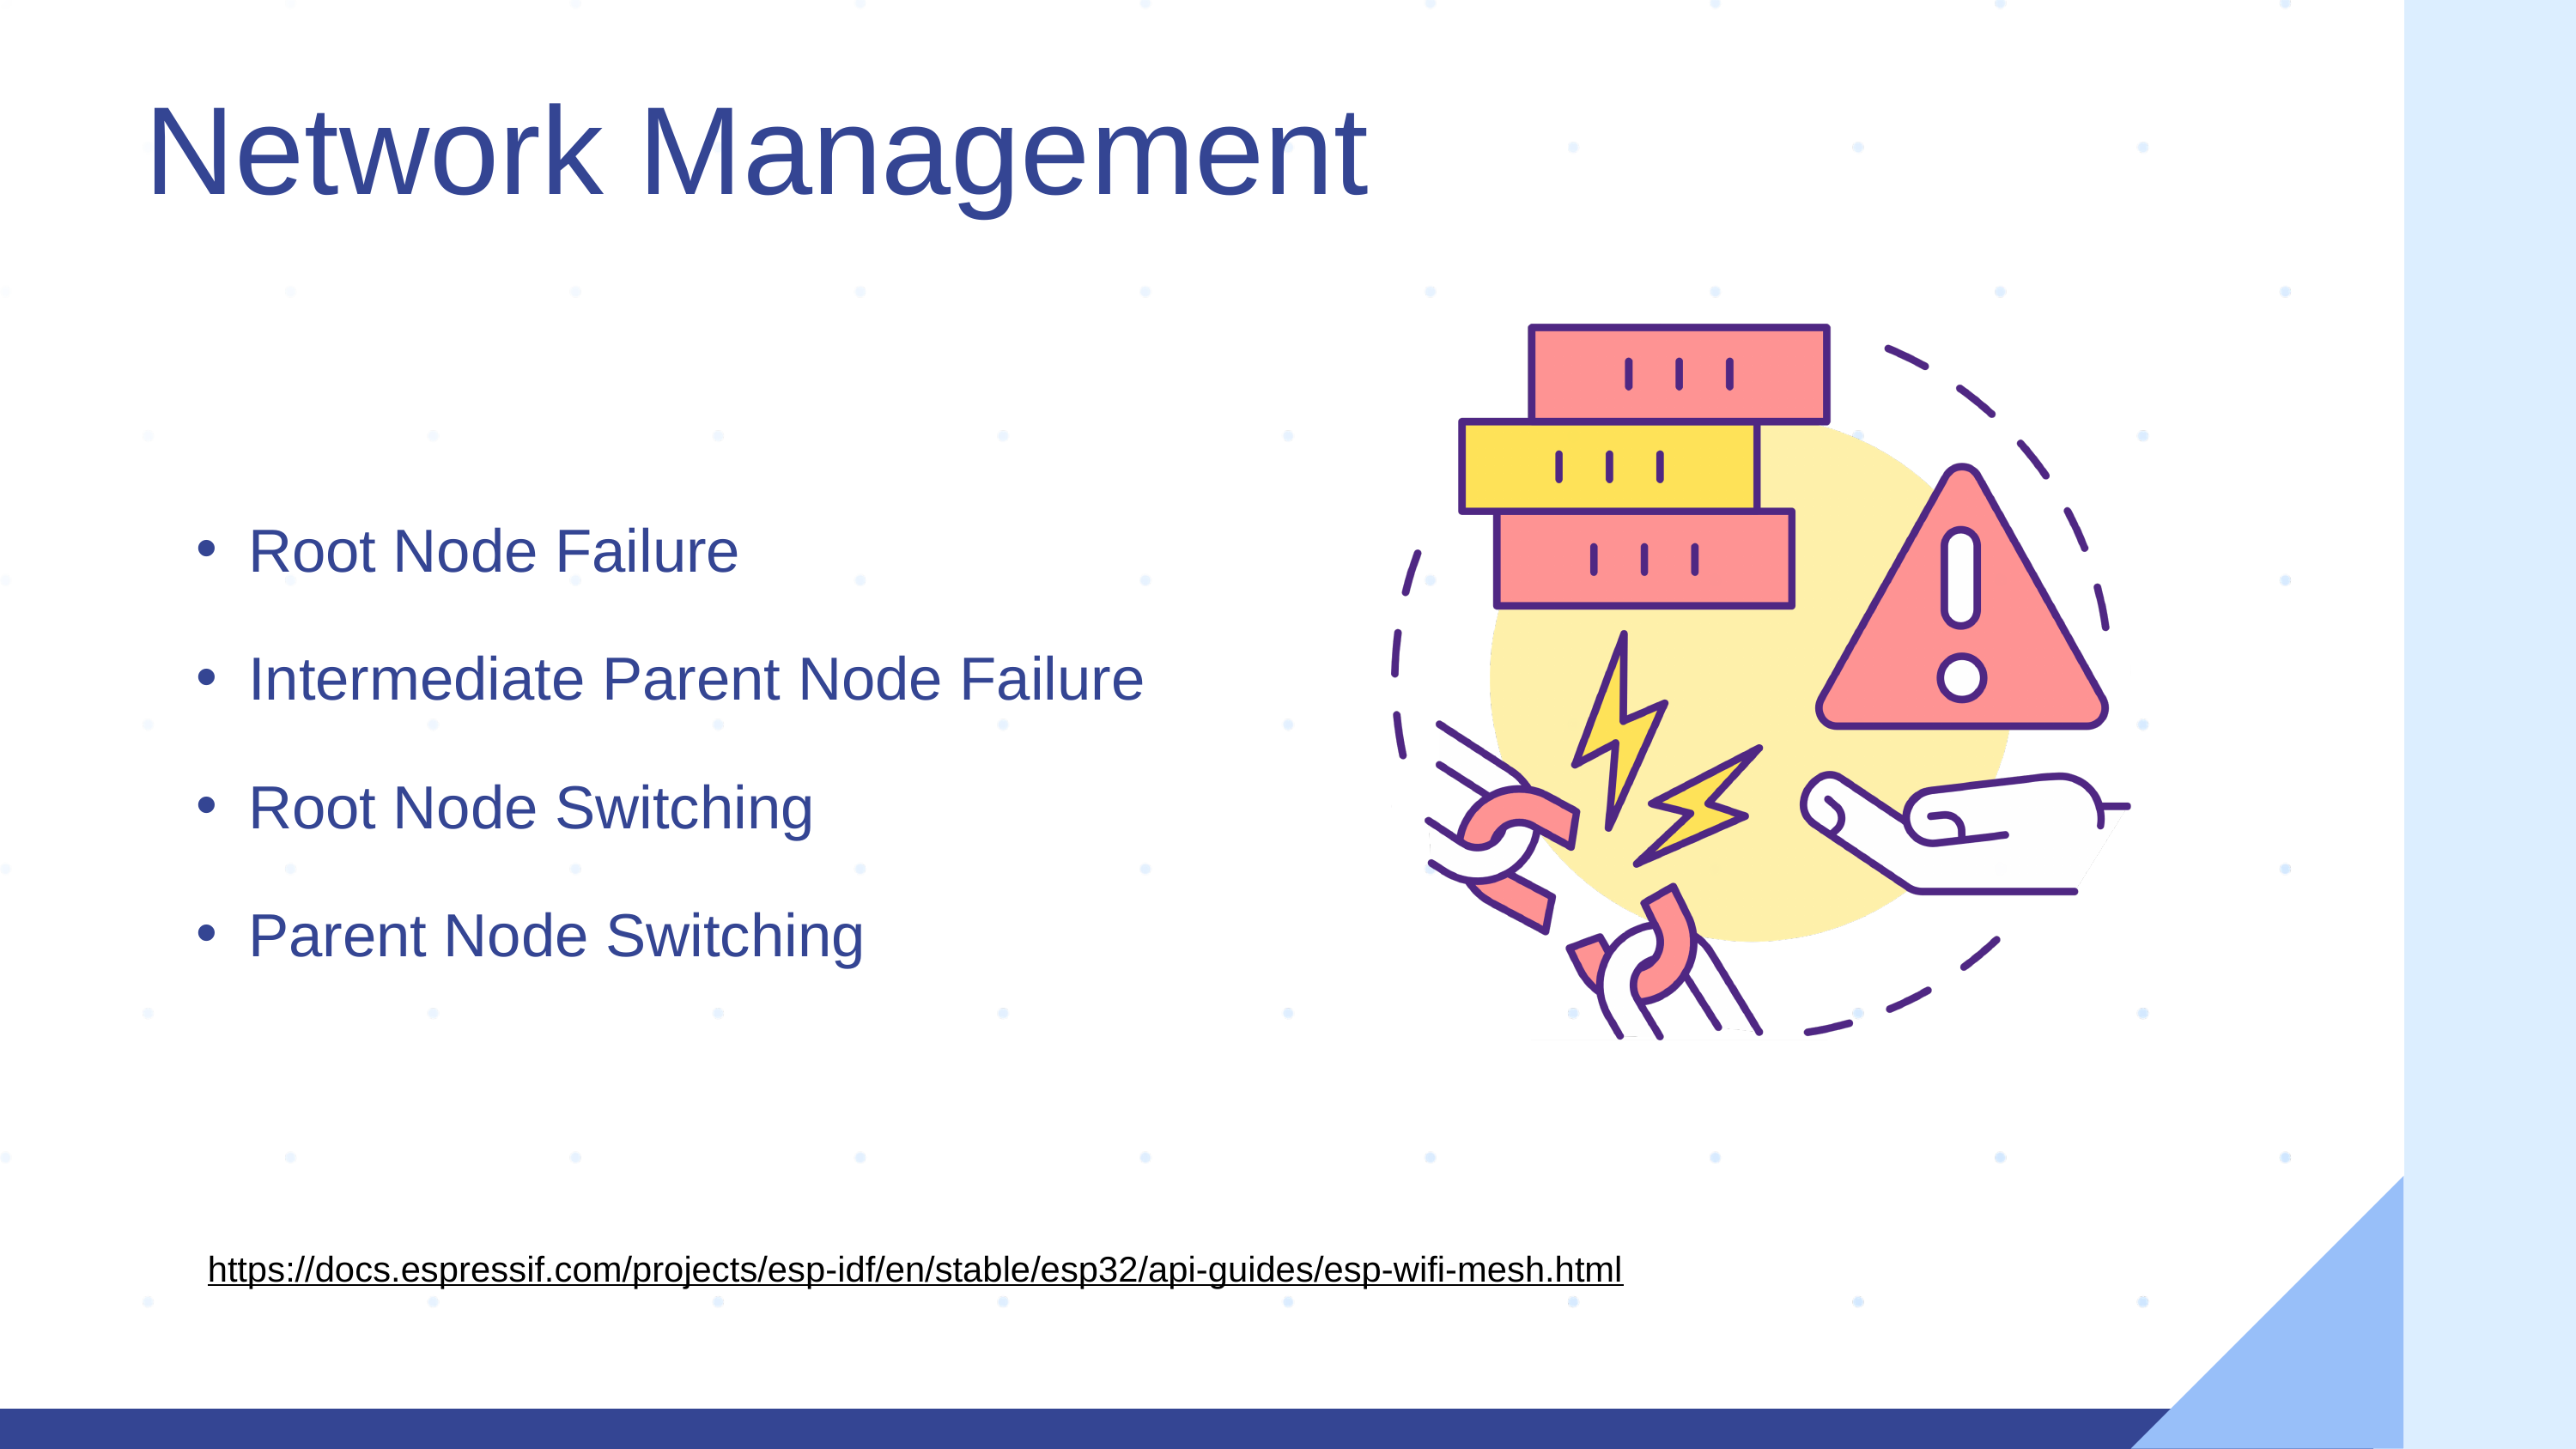

Network Management

Root Node Failure
Intermediate Parent Node Failure
Root Node Switching
Parent Node Switching

https://docs.espressif.com/projects/esp-idf/en/stable/esp32/api-guides/esp-wifi-mesh.html